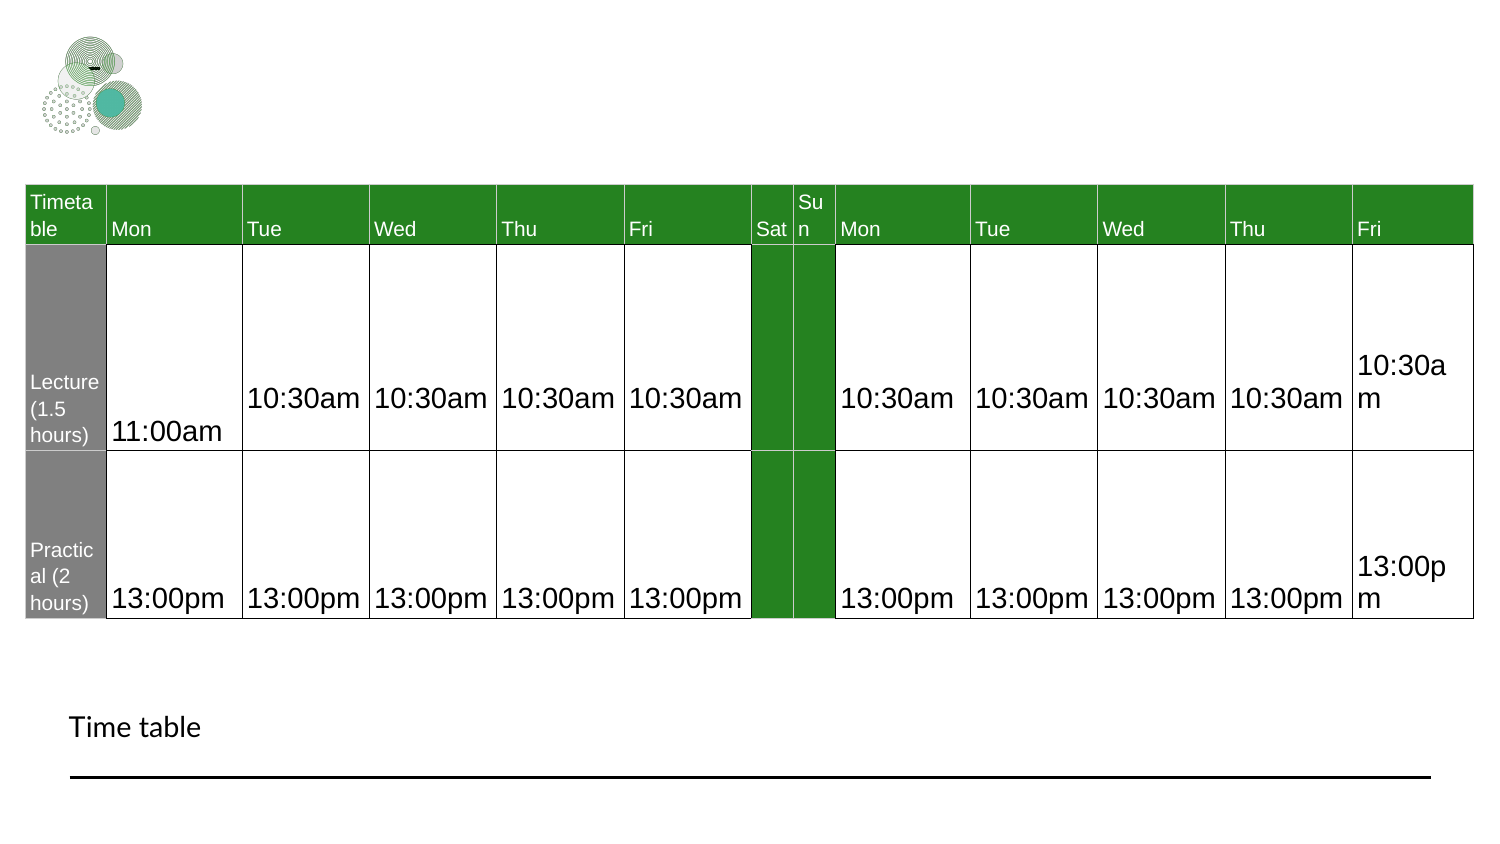

| Timetable | Mon | Tue | Wed | Thu | Fri | Sat | Sun | Mon | Tue | Wed | Thu | Fri |
| --- | --- | --- | --- | --- | --- | --- | --- | --- | --- | --- | --- | --- |
| Lecture (1.5 hours) | 11:00am | 10:30am | 10:30am | 10:30am | 10:30am |  |  | 10:30am | 10:30am | 10:30am | 10:30am | 10:30am |
| Practical (2 hours) | 13:00pm | 13:00pm | 13:00pm | 13:00pm | 13:00pm |  |  | 13:00pm | 13:00pm | 13:00pm | 13:00pm | 13:00pm |
Time table